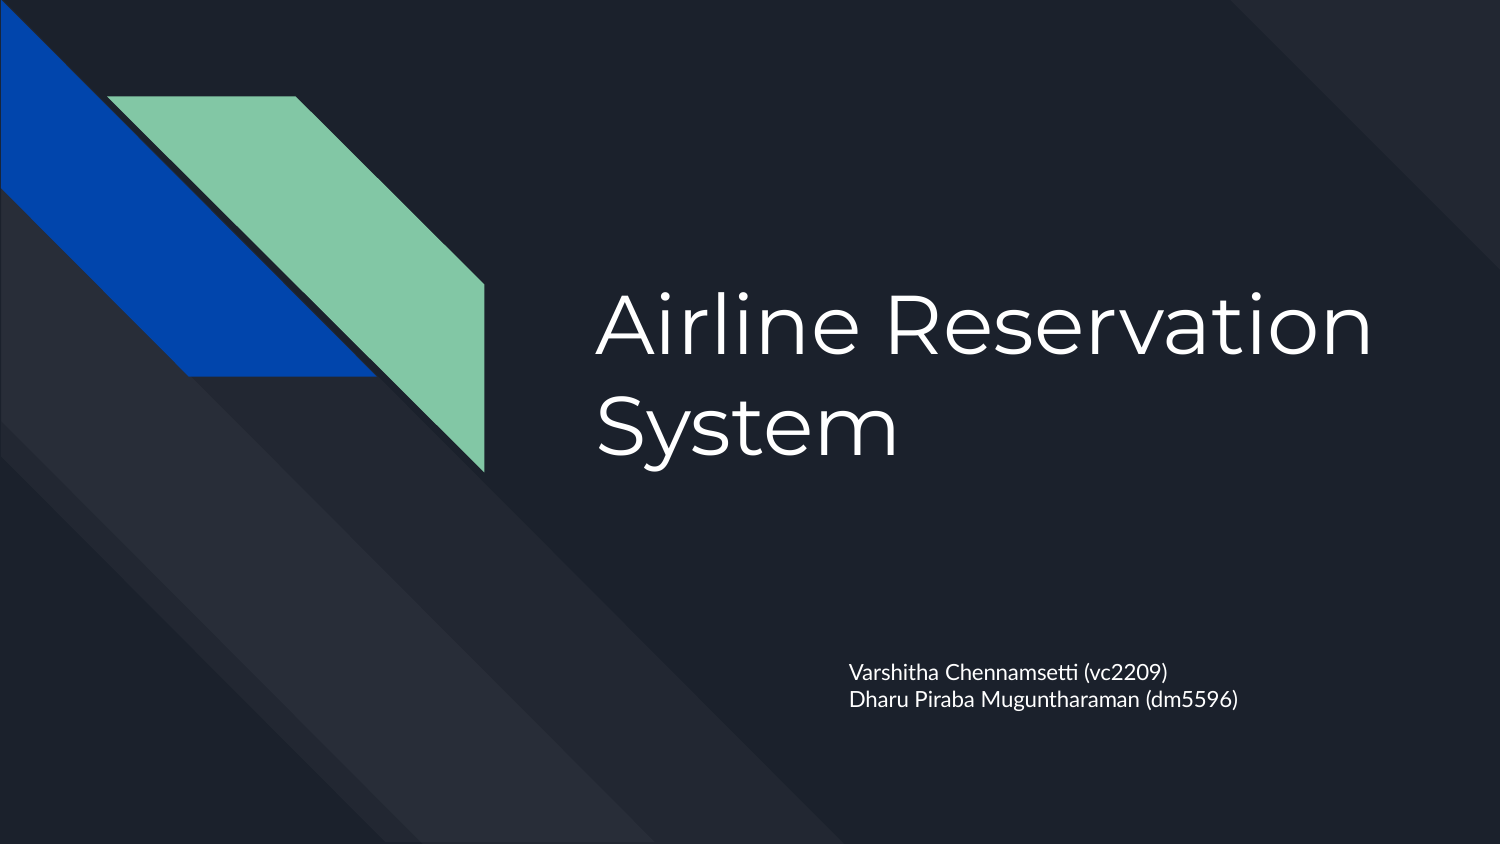

# Airline Reservation System
Varshitha Chennamsetti (vc2209)
Dharu Piraba Muguntharaman (dm5596)